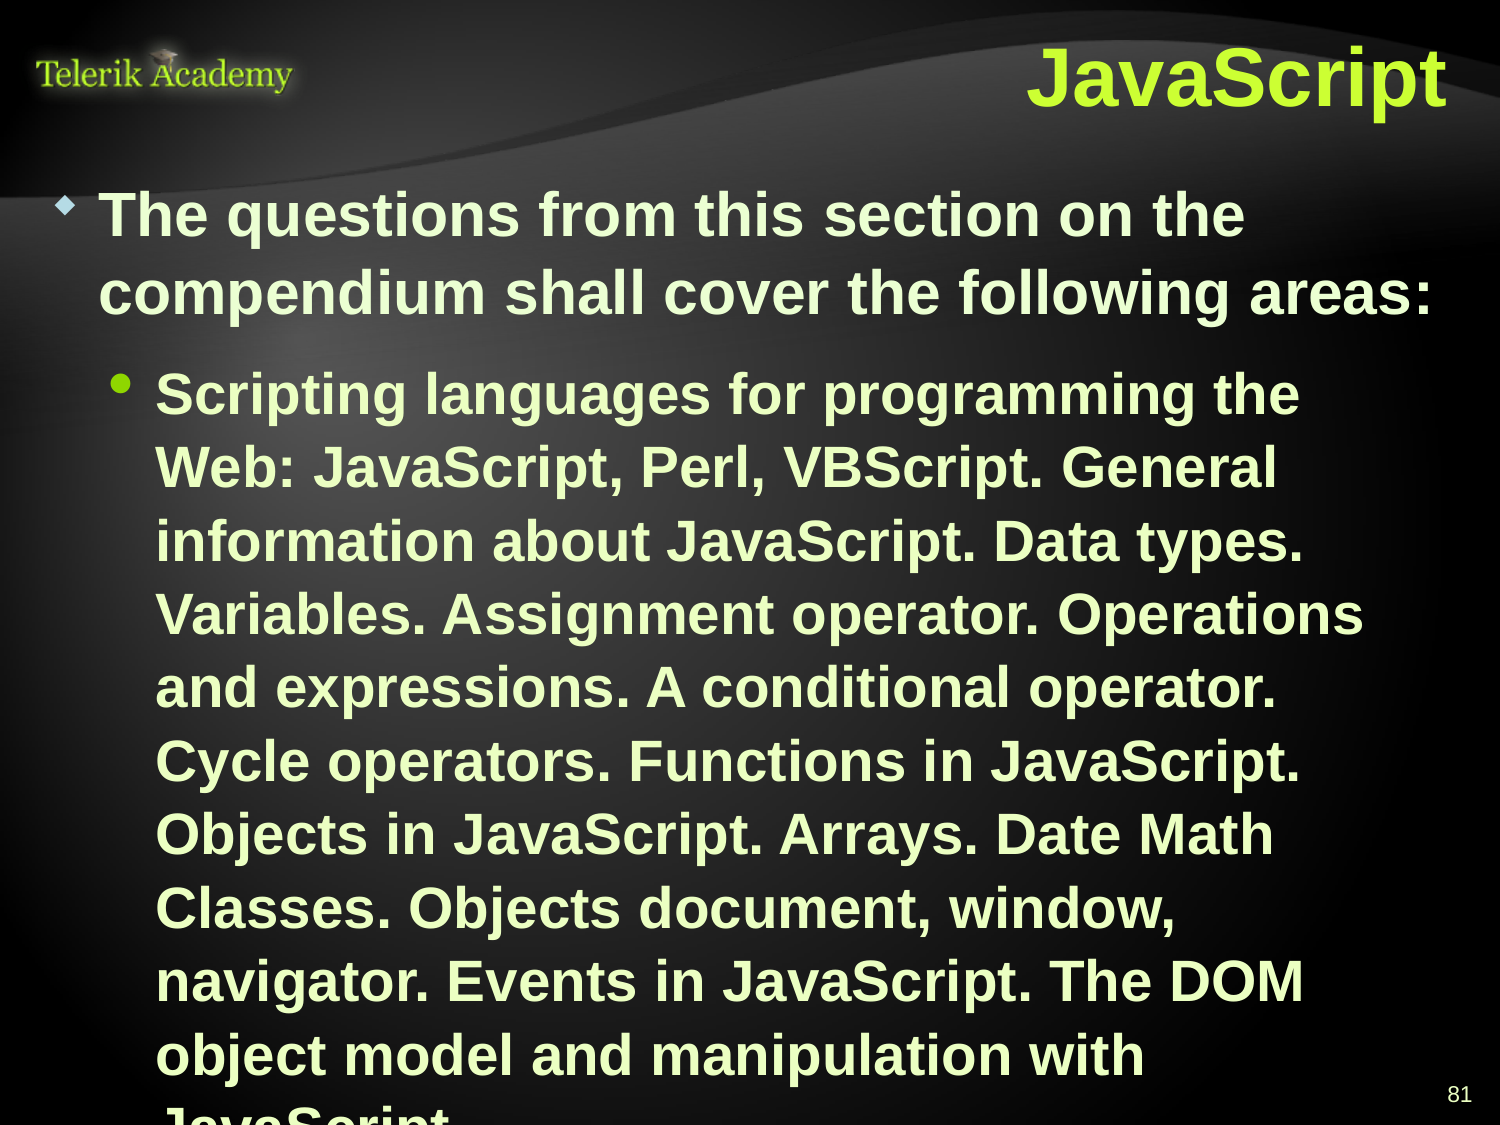

# JavaScript
The questions from this section on the compendium shall cover the following areas:
Scripting languages for programming the Web: JavaScript, Perl, VBScript. General information about JavaScript. Data types. Variables. Assignment operator. Operations and expressions. A conditional operator. Cycle operators. Functions in JavaScript. Objects in JavaScript. Arrays. Date Math Classes. Objects document, window, navigator. Events in JavaScript. The DOM object model and manipulation with JavaScript.
81